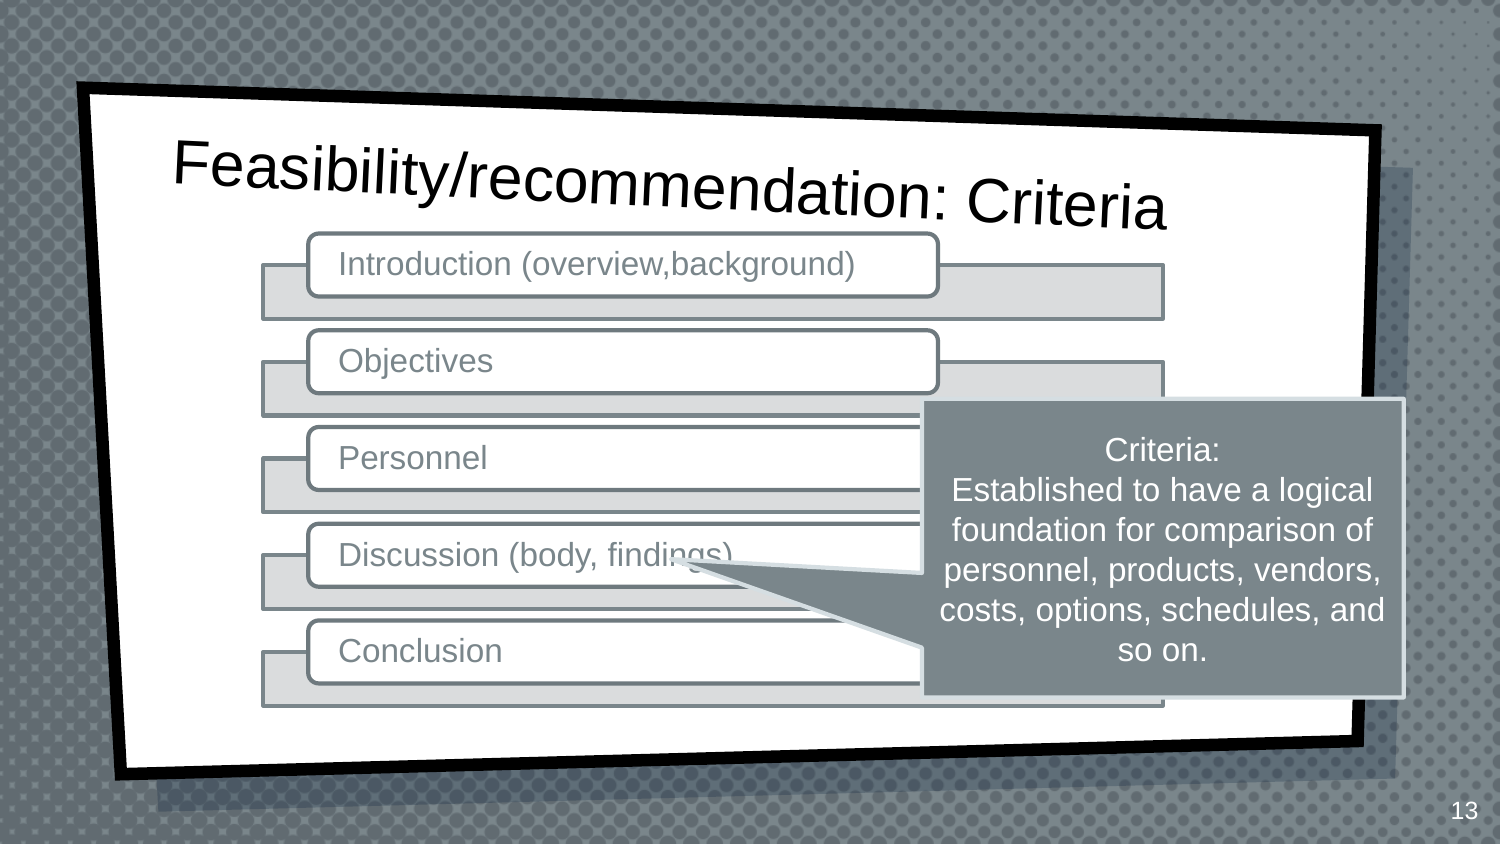

# Feasibility/recommendation: Criteria
Introduction (overview,background)
Objectives
Personnel
Discussion (body, findings)
Conclusion
Criteria:
Established to have a logical foundation for comparison of personnel, products, vendors, costs, options, schedules, and so on.
13